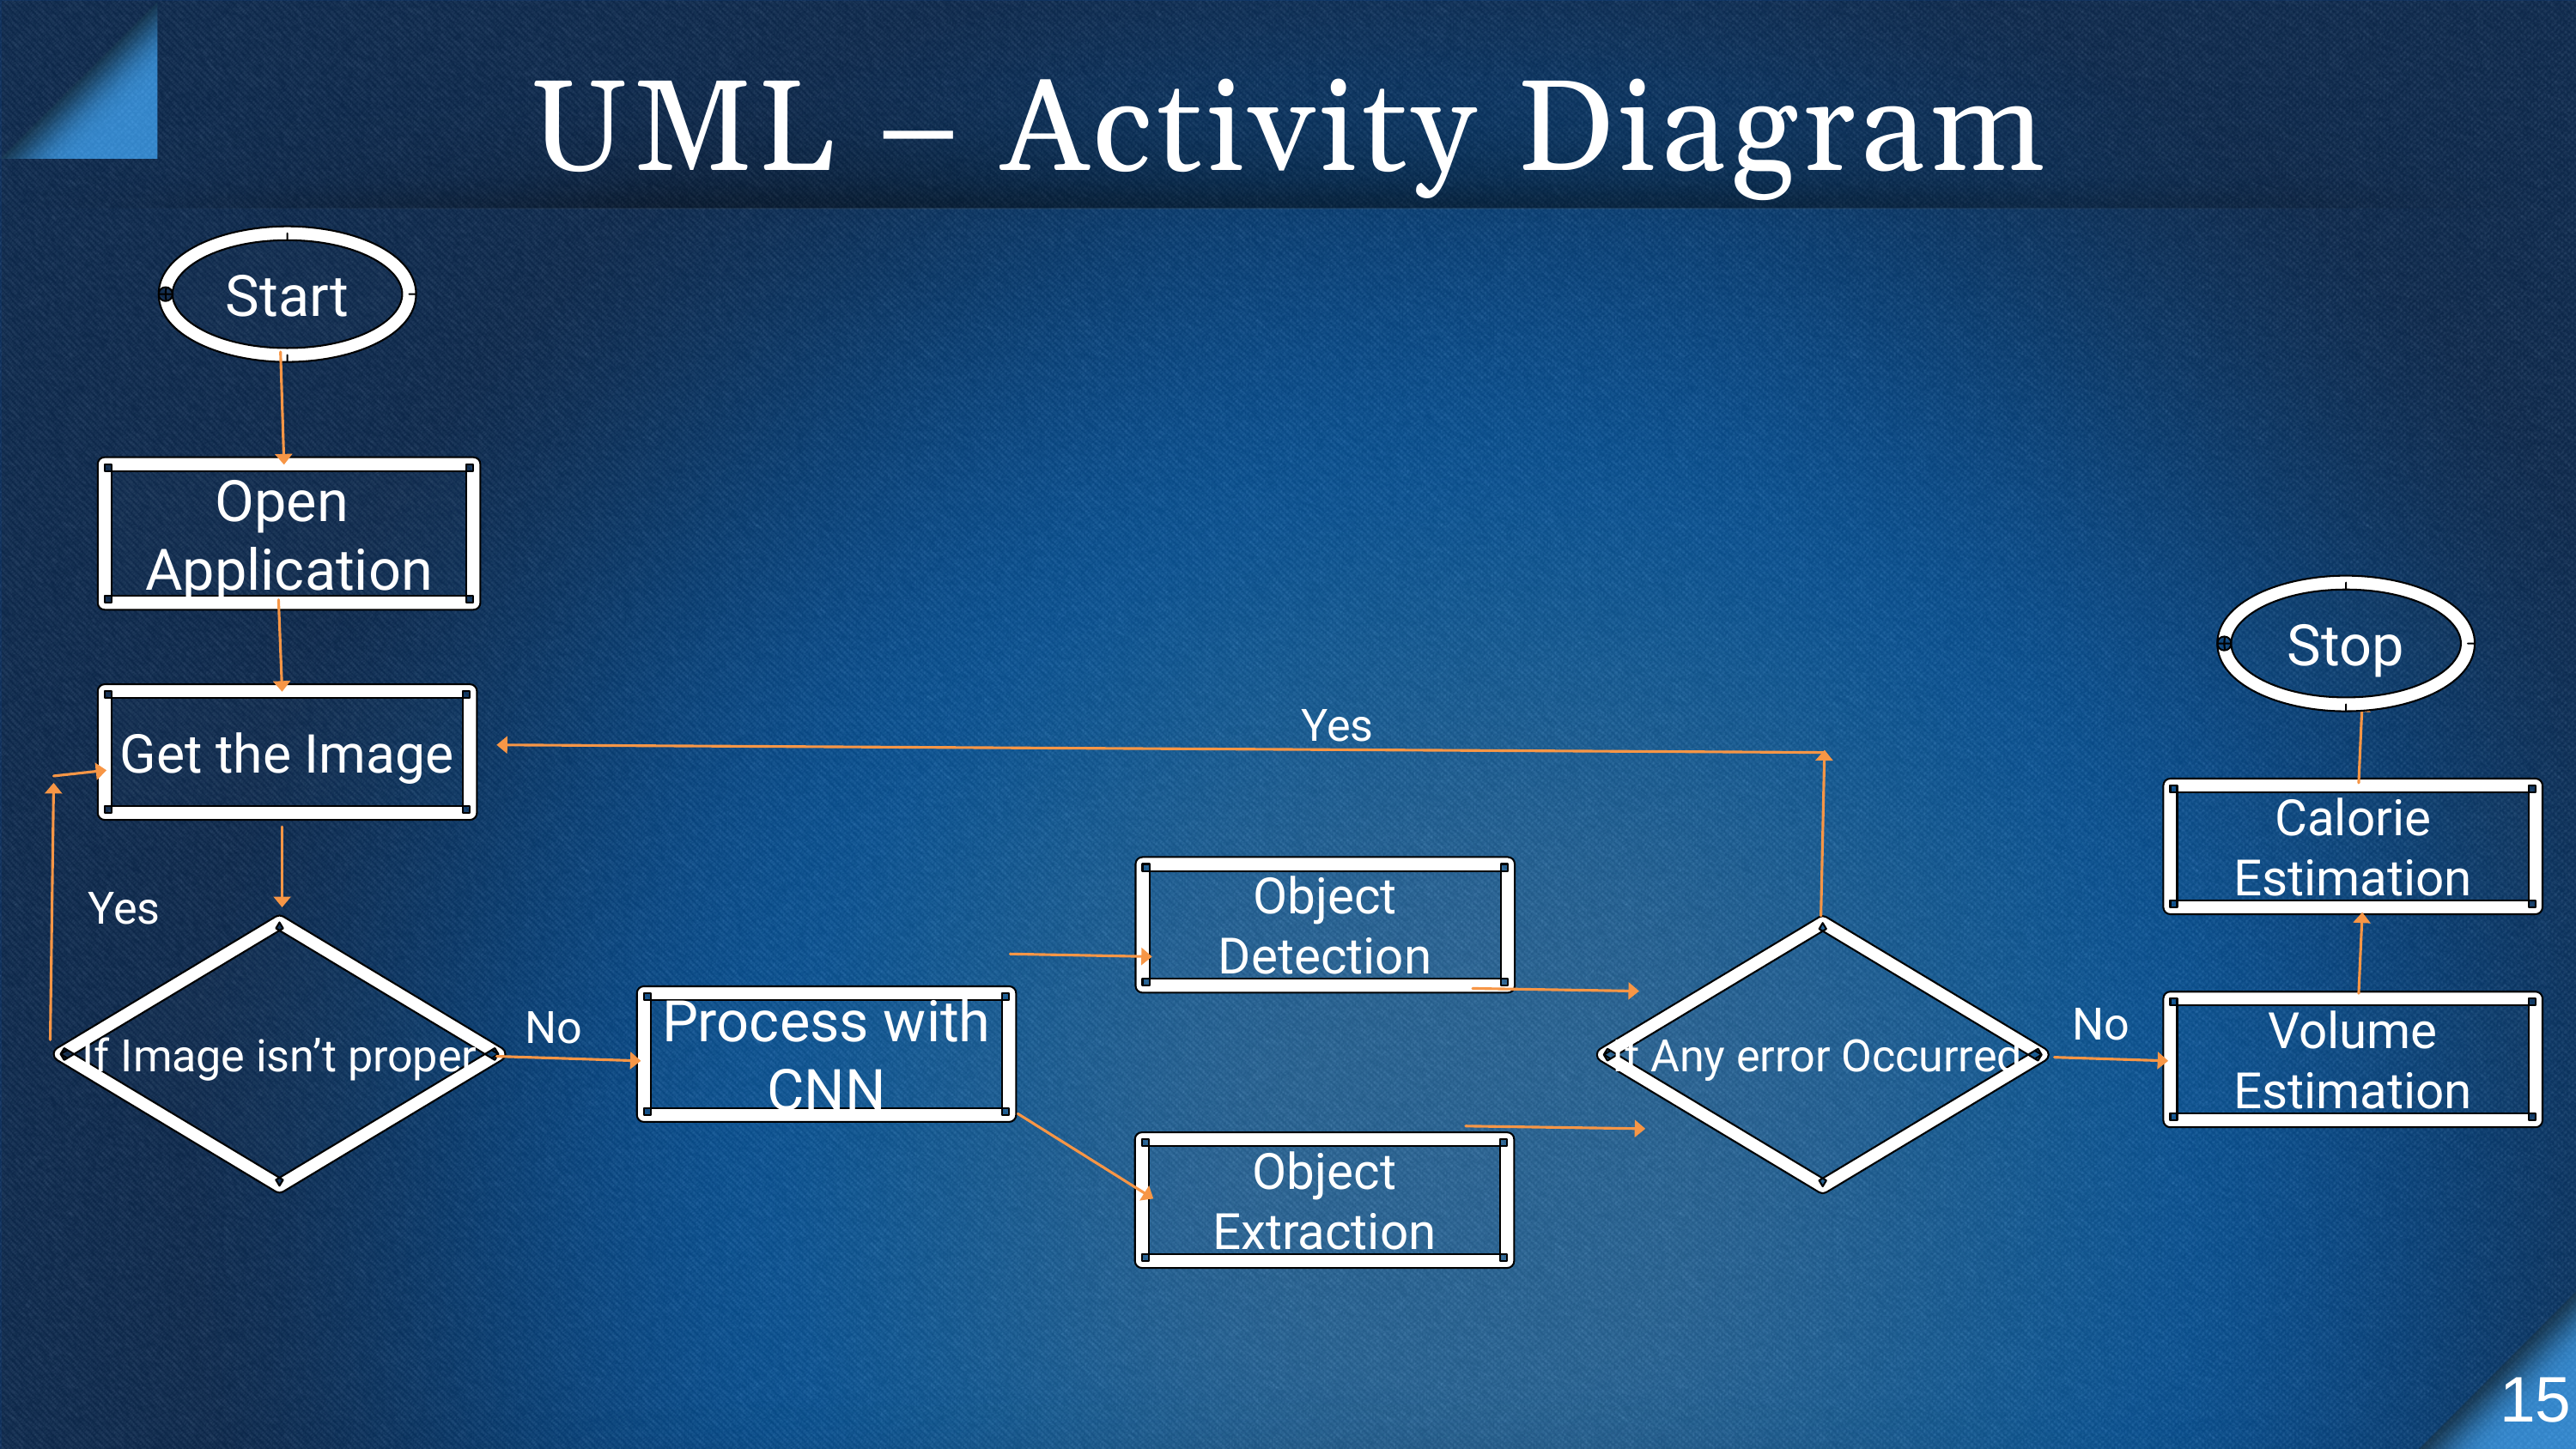

UML – Activity Diagram

Start

Open  Application

Stop

Get the Image

Yes

Calorie Estimation

Object Detection

Yes
If Image isn’t proper

If Any error Occurred

Process with CNN

Volume Estimation

No
No

Object Extraction

15